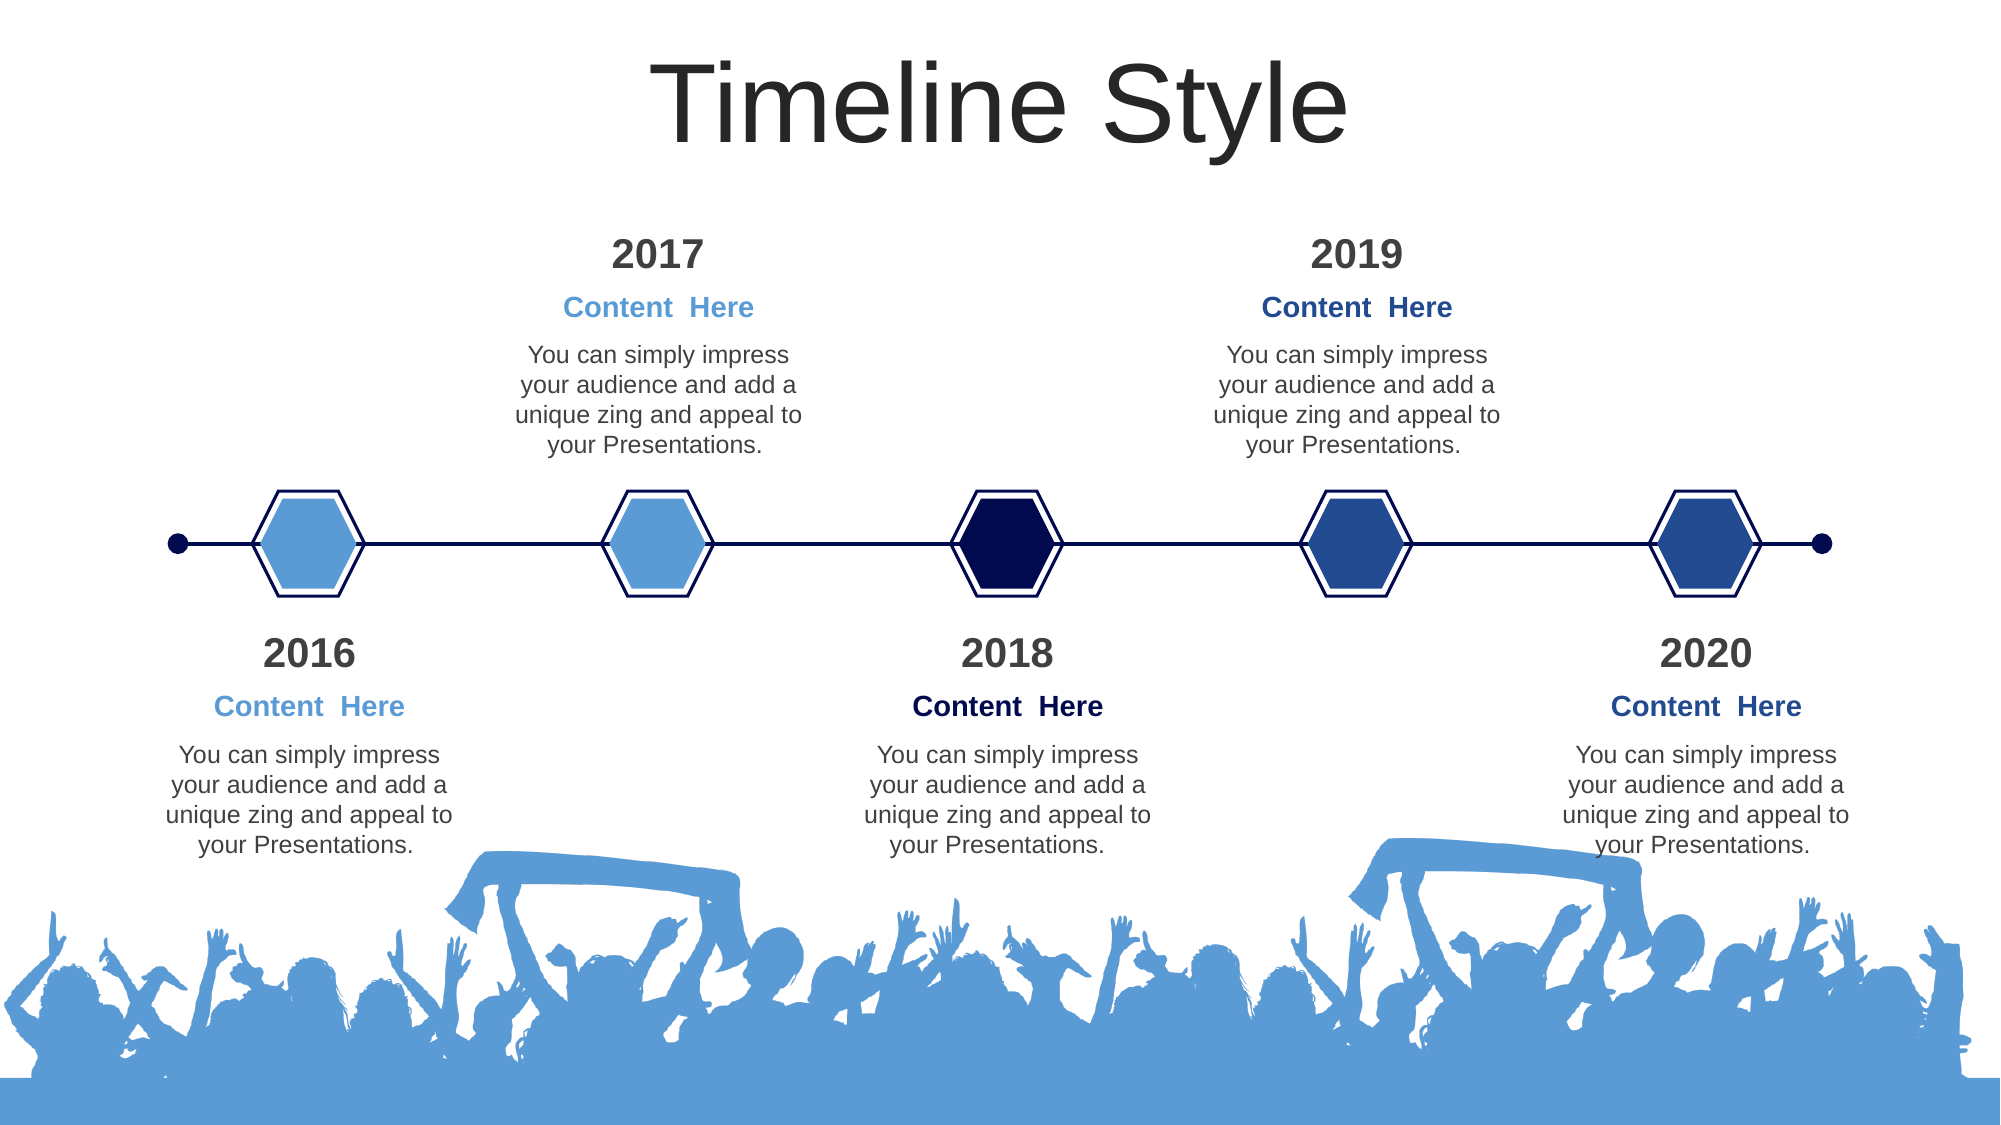

Timeline Style
2017
2019
Content  Here
You can simply impress your audience and add a unique zing and appeal to your Presentations.
Content  Here
You can simply impress your audience and add a unique zing and appeal to your Presentations.

2016
2018
2020
Content  Here
You can simply impress your audience and add a unique zing and appeal to your Presentations.
Content  Here
You can simply impress your audience and add a unique zing and appeal to your Presentations.
Content  Here
You can simply impress your audience and add a unique zing and appeal to your Presentations.